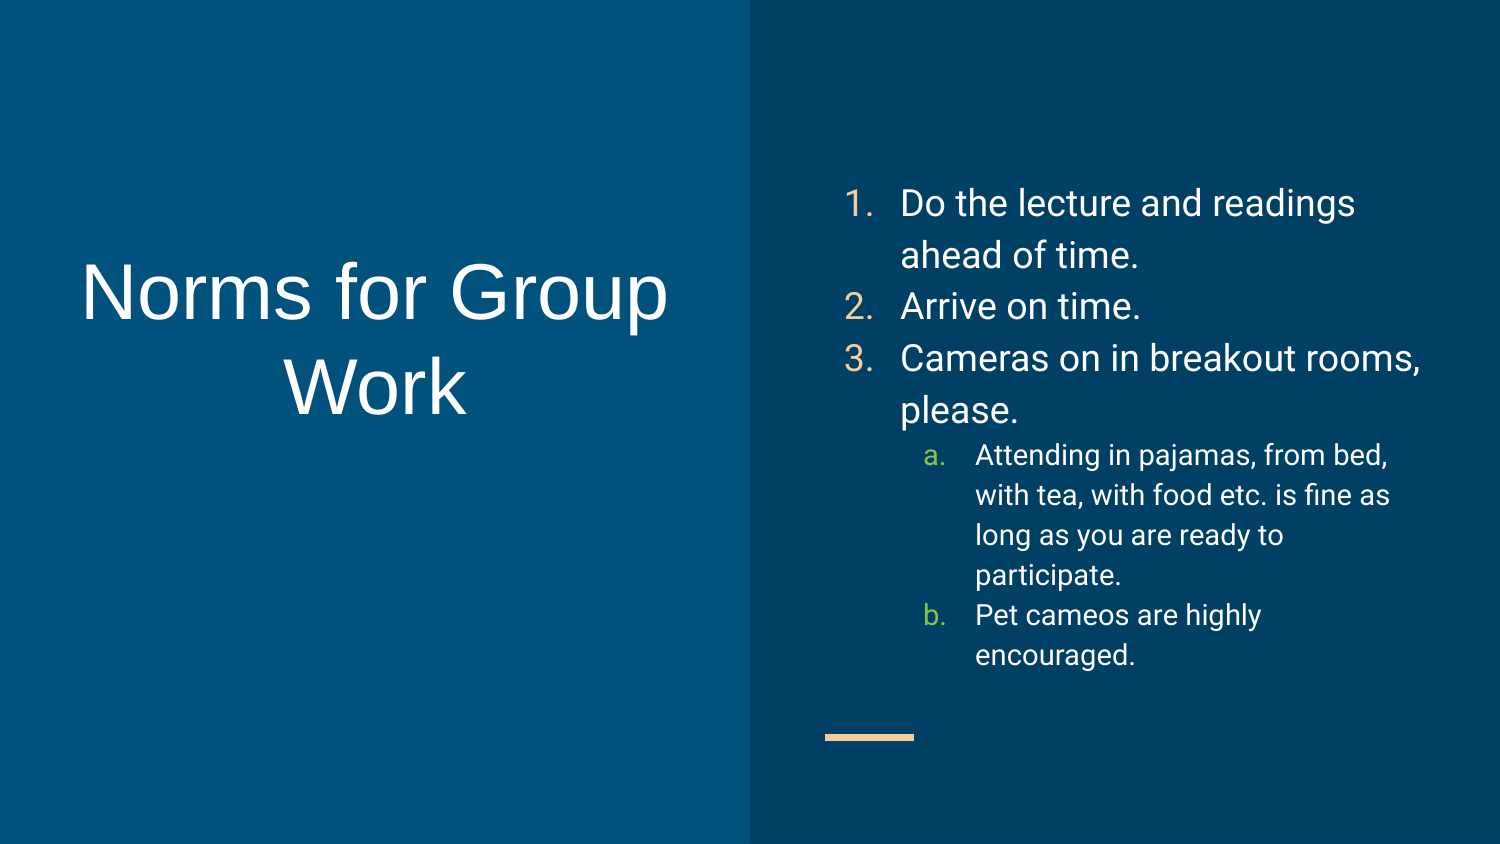

Do the lecture and readings ahead of time.
Arrive on time.
Cameras on in breakout rooms, please.
Attending in pajamas, from bed, with tea, with food etc. is fine as long as you are ready to participate.
Pet cameos are highly encouraged.
# Norms for Group Work